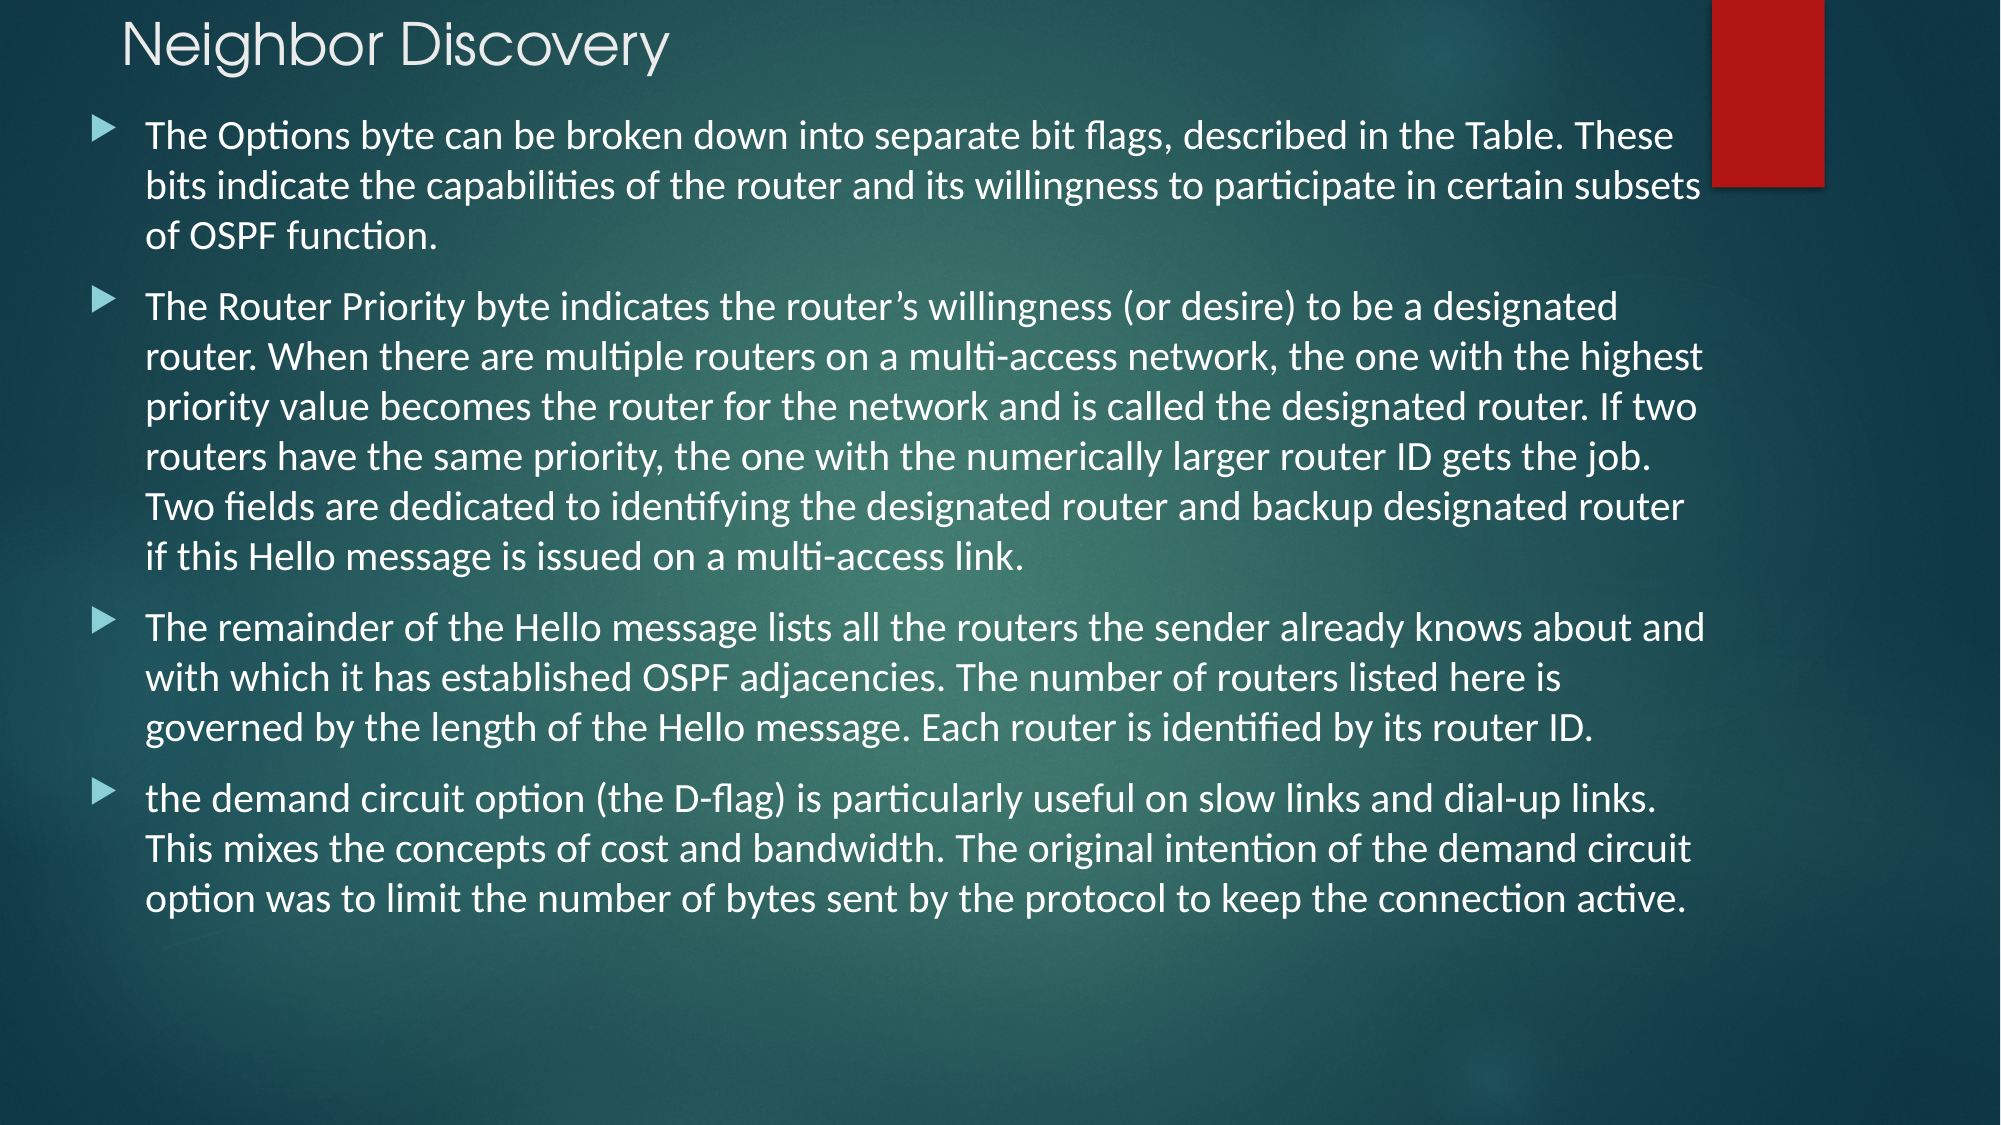

# Neighbor Discovery
The Options byte can be broken down into separate bit flags, described in the Table. These bits indicate the capabilities of the router and its willingness to participate in certain subsets of OSPF function.
The Router Priority byte indicates the router’s willingness (or desire) to be a designated router. When there are multiple routers on a multi-access network, the one with the highest priority value becomes the router for the network and is called the designated router. If two routers have the same priority, the one with the numerically larger router ID gets the job. Two fields are dedicated to identifying the designated router and backup designated router if this Hello message is issued on a multi-access link.
The remainder of the Hello message lists all the routers the sender already knows about and with which it has established OSPF adjacencies. The number of routers listed here is governed by the length of the Hello message. Each router is identified by its router ID.
the demand circuit option (the D-flag) is particularly useful on slow links and dial-up links. This mixes the concepts of cost and bandwidth. The original intention of the demand circuit option was to limit the number of bytes sent by the protocol to keep the connection active.